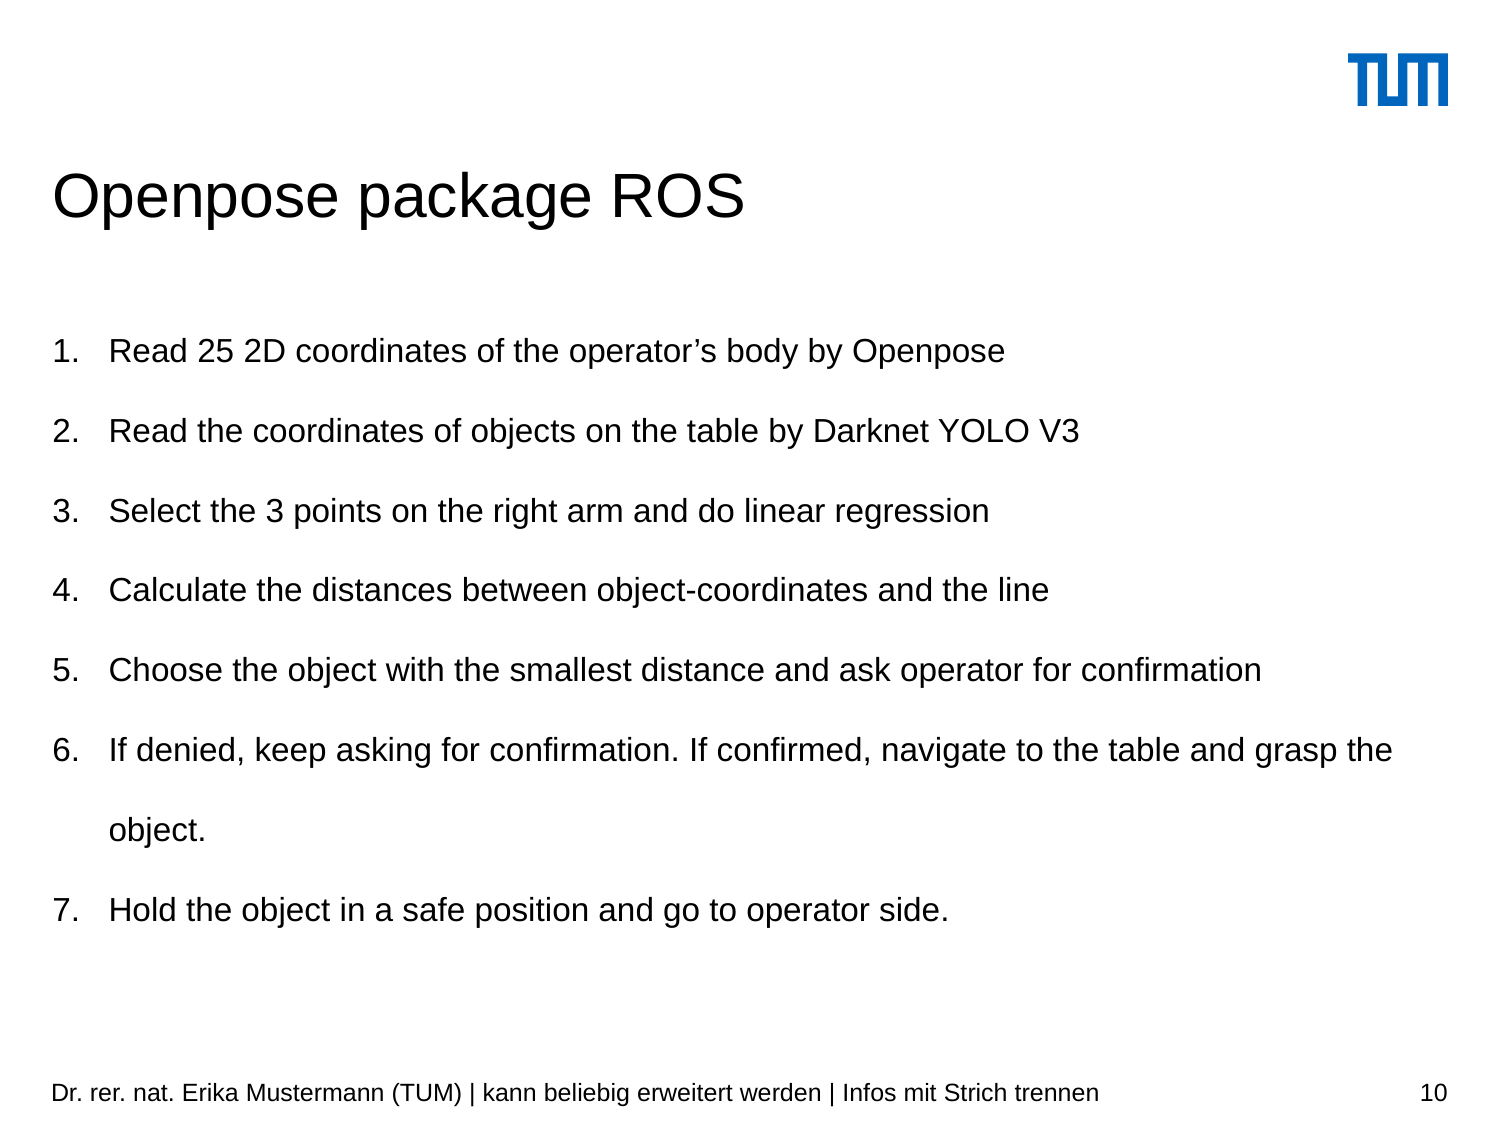

# Openpose package ROS
Read 25 2D coordinates of the operator’s body by Openpose
Read the coordinates of objects on the table by Darknet YOLO V3
Select the 3 points on the right arm and do linear regression
Calculate the distances between object-coordinates and the line
Choose the object with the smallest distance and ask operator for confirmation
If denied, keep asking for confirmation. If confirmed, navigate to the table and grasp the object.
Hold the object in a safe position and go to operator side.

Dr. rer. nat. Erika Mustermann (TUM) | kann beliebig erweitert werden | Infos mit Strich trennen
10